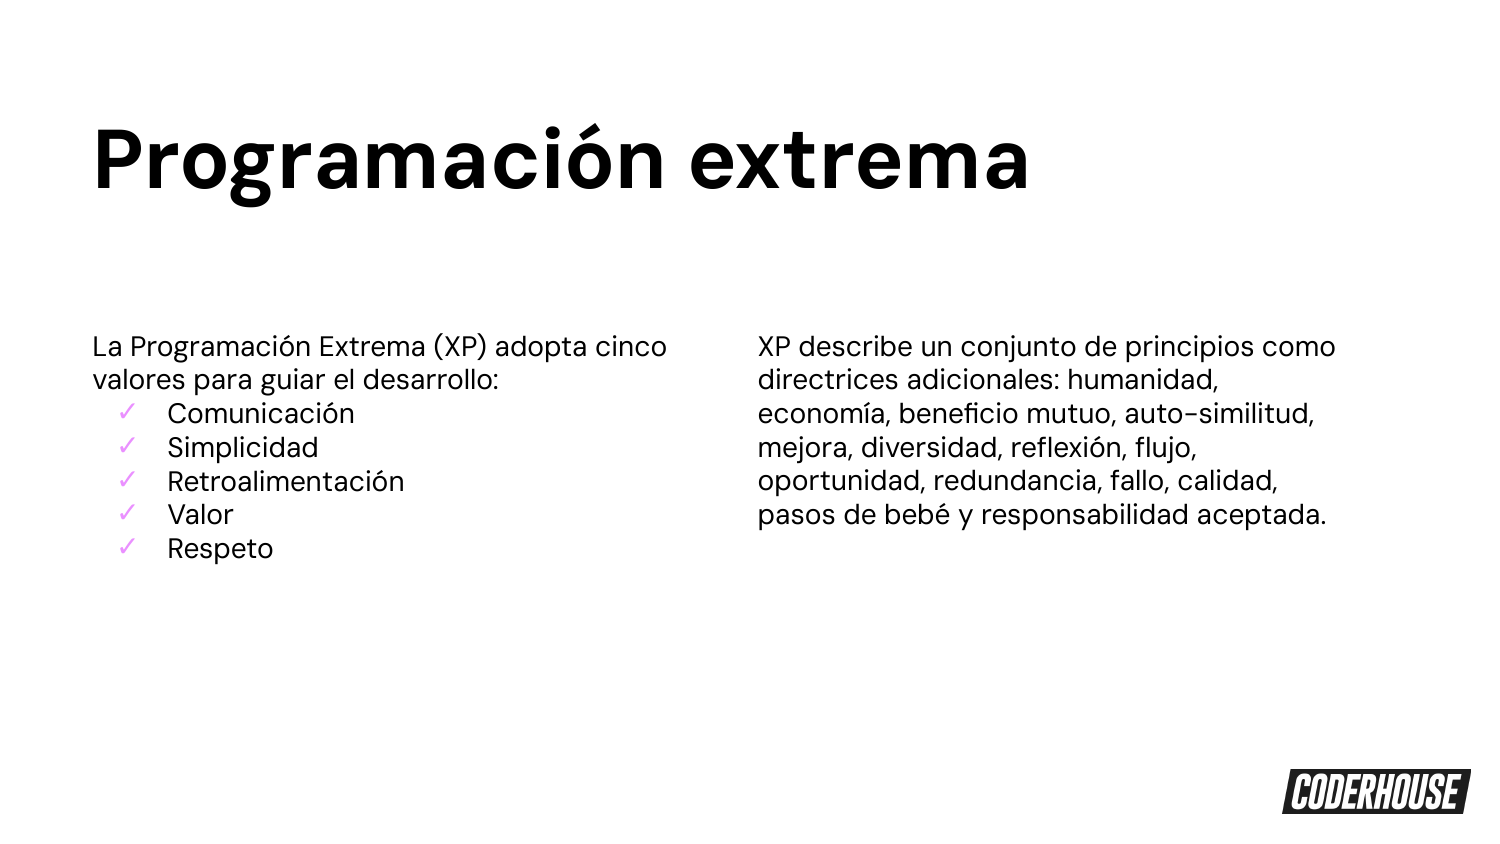

Programación extrema
La Programación Extrema (XP) adopta cinco valores para guiar el desarrollo:
Comunicación
Simplicidad
Retroalimentación
Valor
Respeto
XP describe un conjunto de principios como directrices adicionales: humanidad, economía, beneficio mutuo, auto-similitud, mejora, diversidad, reflexión, flujo, oportunidad, redundancia, fallo, calidad, pasos de bebé y responsabilidad aceptada.